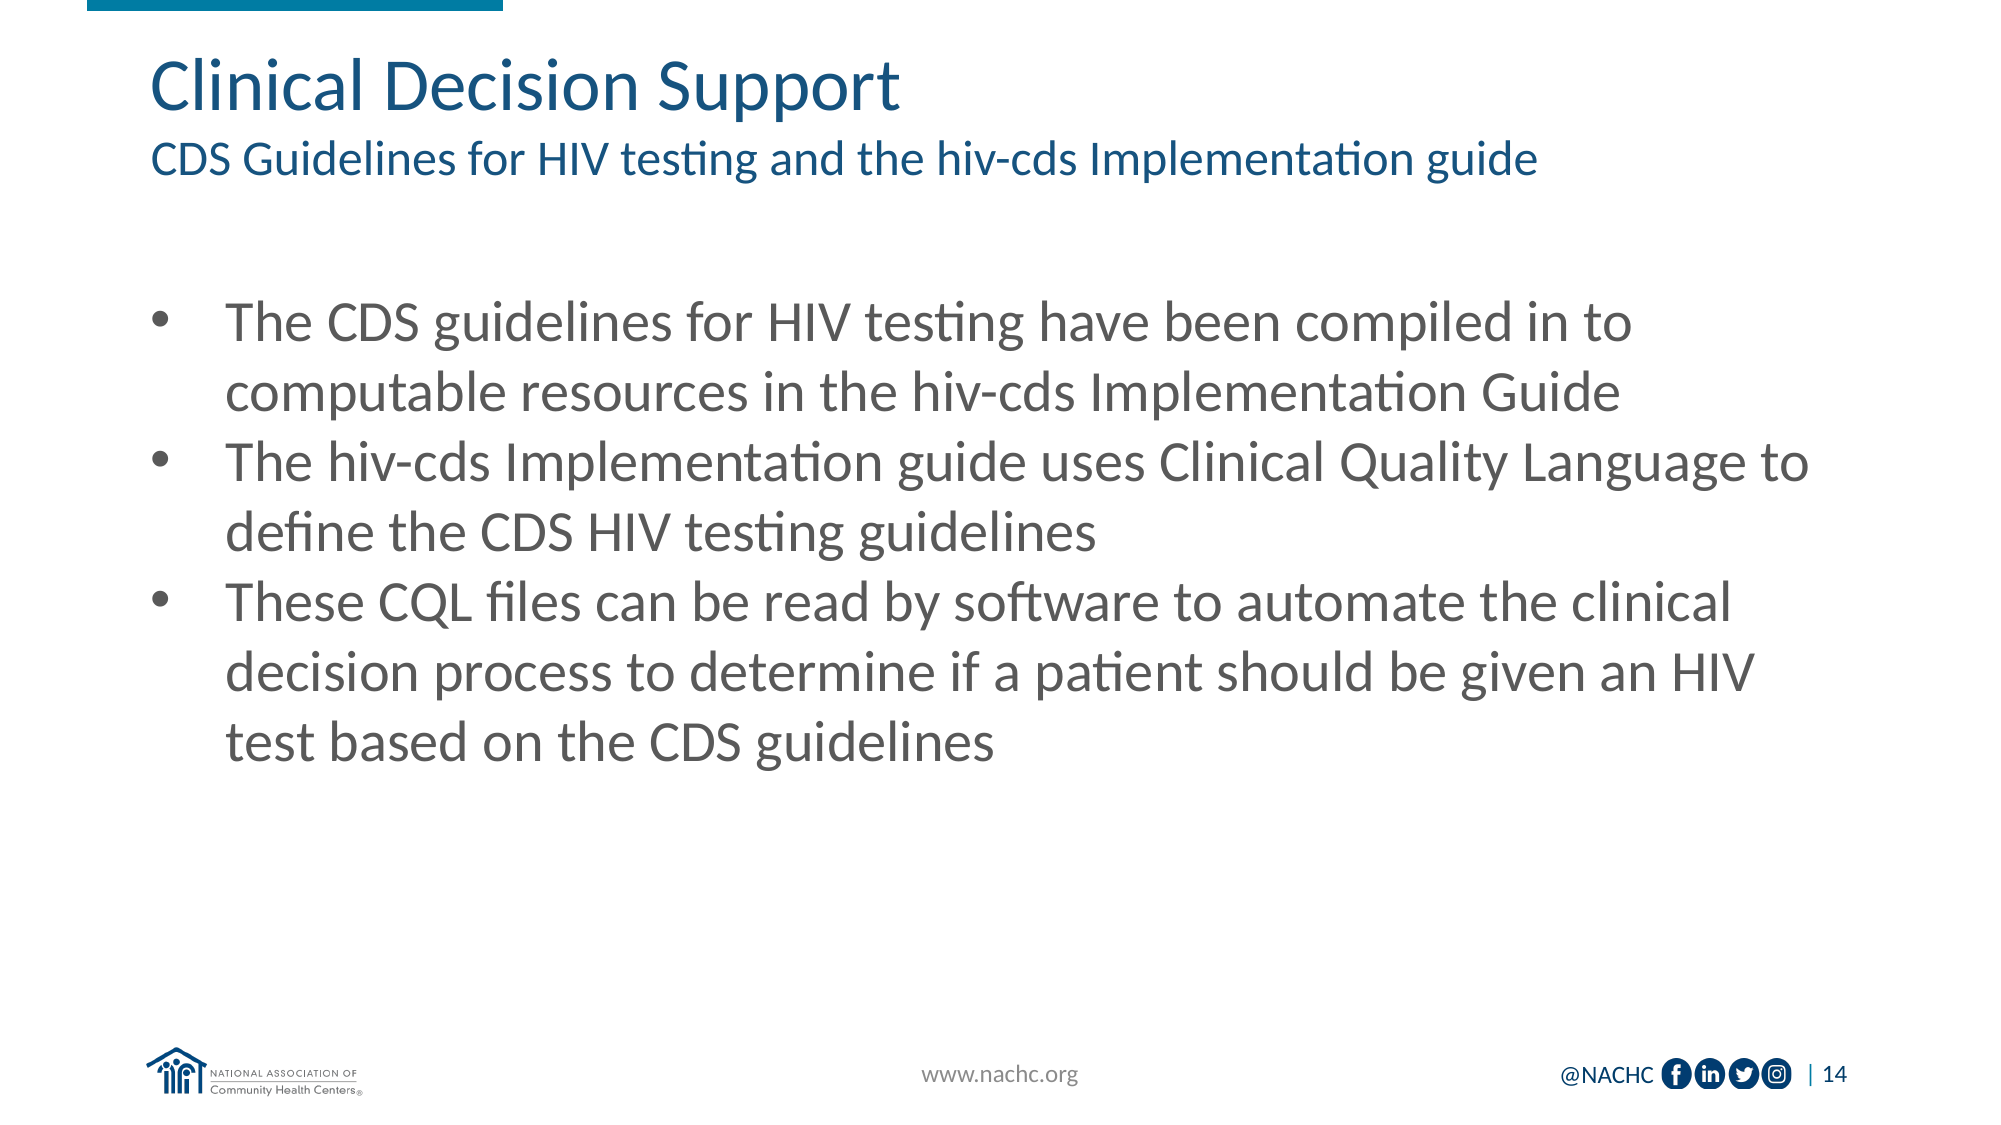

#
Clinical Decision Support
CDS Guidelines for HIV testing and the hiv-cds Implementation guide
The CDS guidelines for HIV testing have been compiled in to computable resources in the hiv-cds Implementation Guide
The hiv-cds Implementation guide uses Clinical Quality Language to define the CDS HIV testing guidelines
These CQL files can be read by software to automate the clinical decision process to determine if a patient should be given an HIV test based on the CDS guidelines
www.nachc.org
| 14